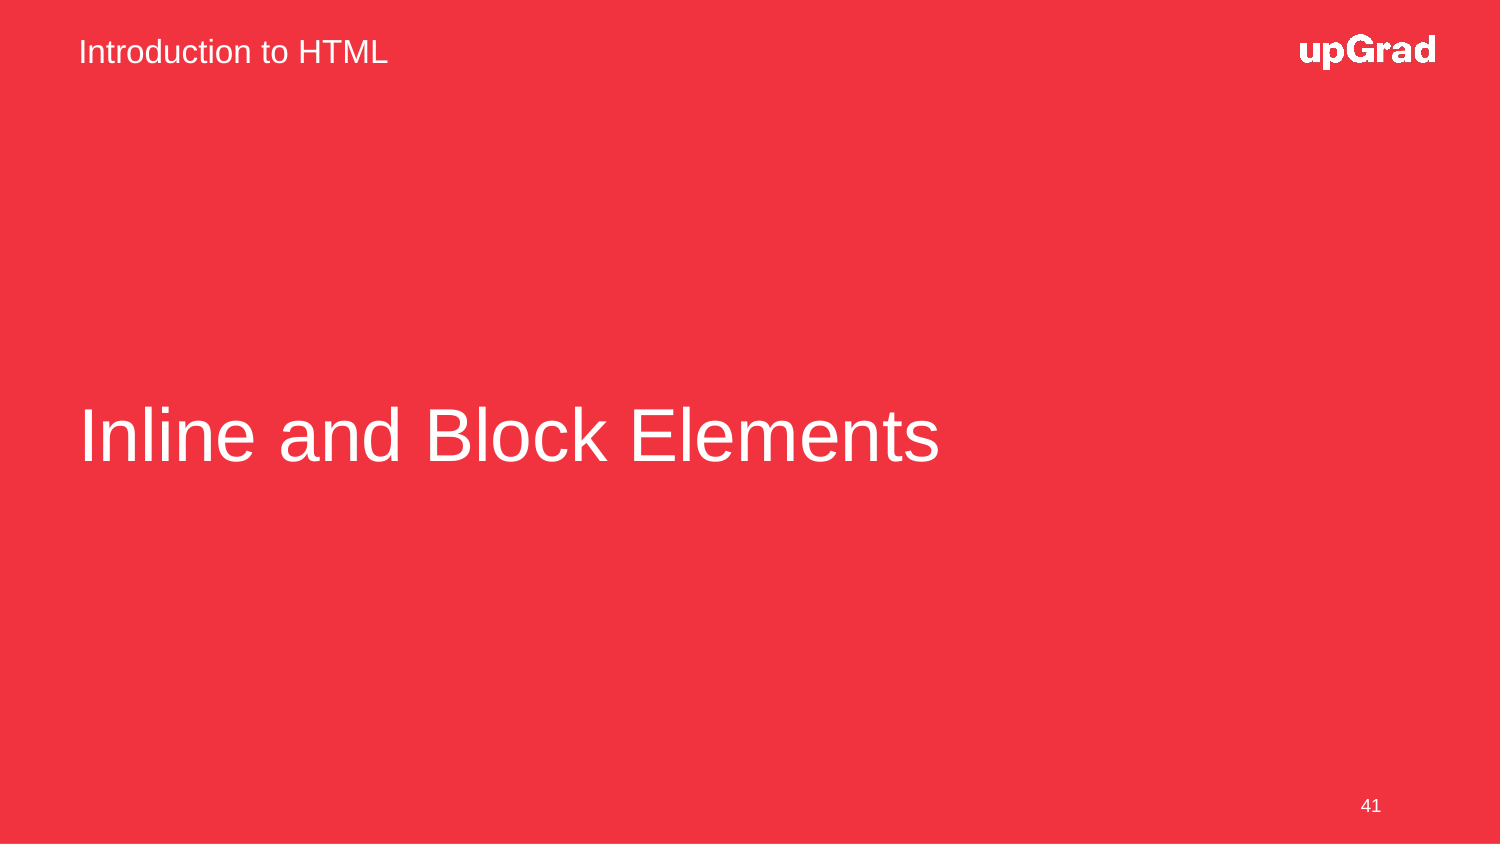

Introduction to HTML
# Inline and Block Elements
41